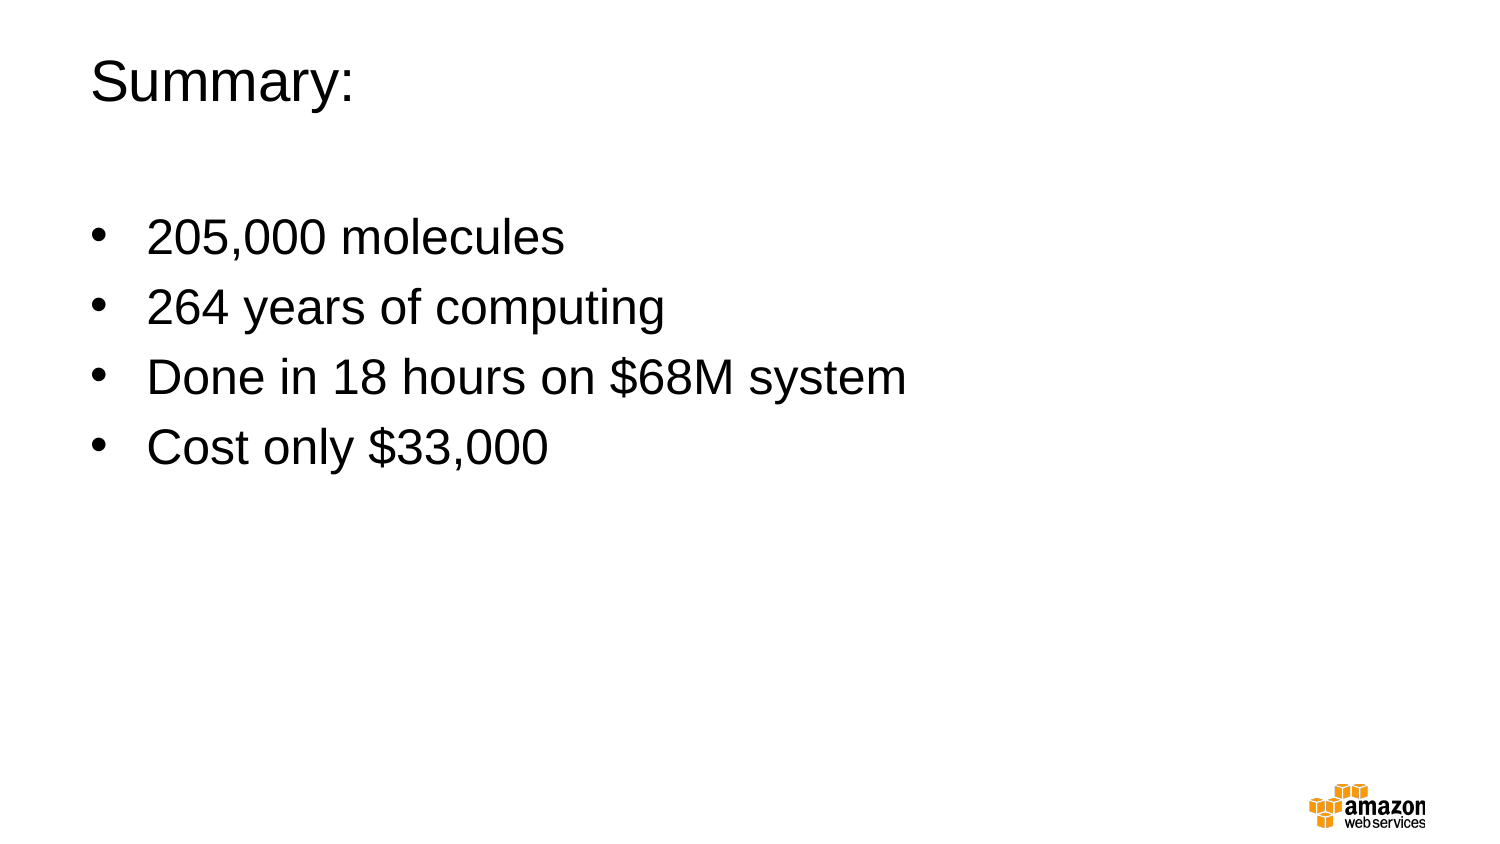

# Summary:
205,000 molecules
264 years of computing
Done in 18 hours on $68M system
Cost only $33,000